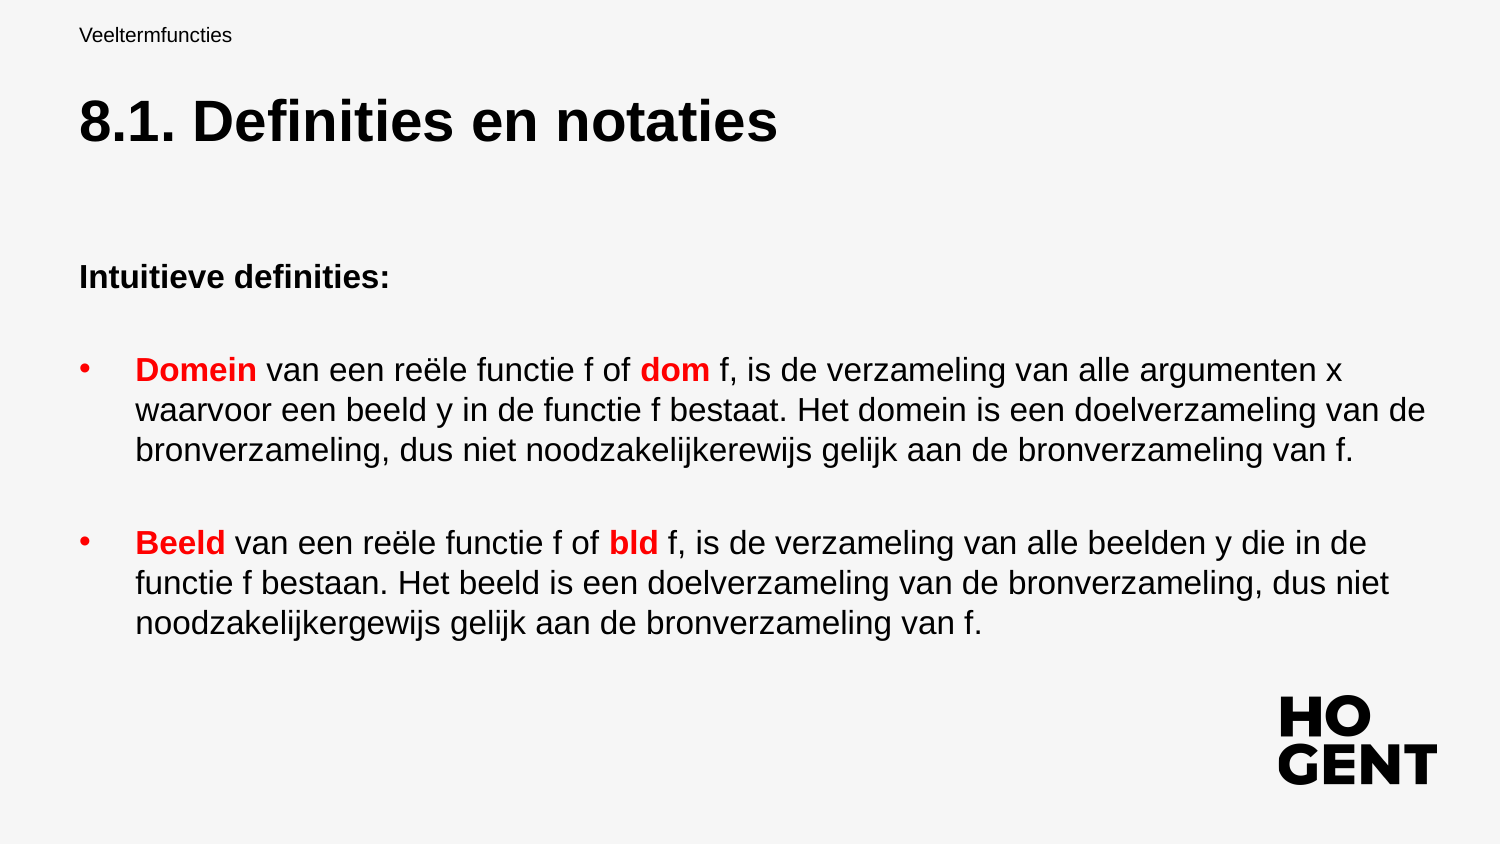

Veeltermfuncties

8.1. Definities en notaties

Intuitieve definities:

Domein van een reële functie f of dom f, is de verzameling van alle argumenten x waarvoor een beeld y in de functie f bestaat. Het domein is een doelverzameling van de bronverzameling, dus niet noodzakelijkerewijs gelijk aan de bronverzameling van f.

Beeld van een reële functie f of bld f, is de verzameling van alle beelden y die in de functie f bestaan. Het beeld is een doelverzameling van de bronverzameling, dus niet noodzakelijkergewijs gelijk aan de bronverzameling van f.